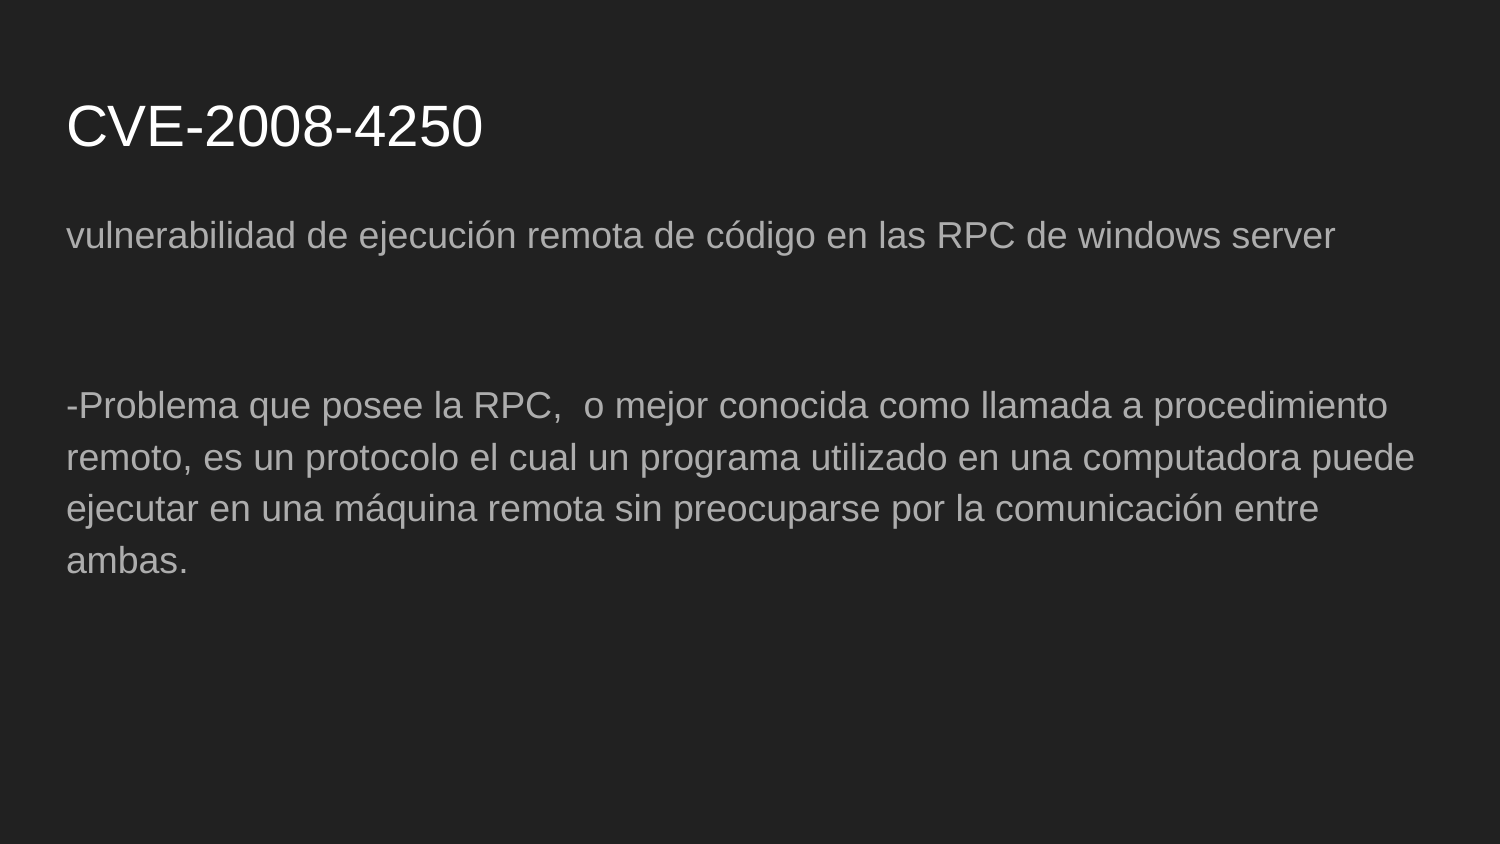

# CVE-2008-4250
vulnerabilidad de ejecución remota de código en las RPC de windows server

-Problema que posee la RPC,  o mejor conocida como llamada a procedimiento remoto, es un protocolo el cual un programa utilizado en una computadora puede ejecutar en una máquina remota sin preocuparse por la comunicación entre ambas.